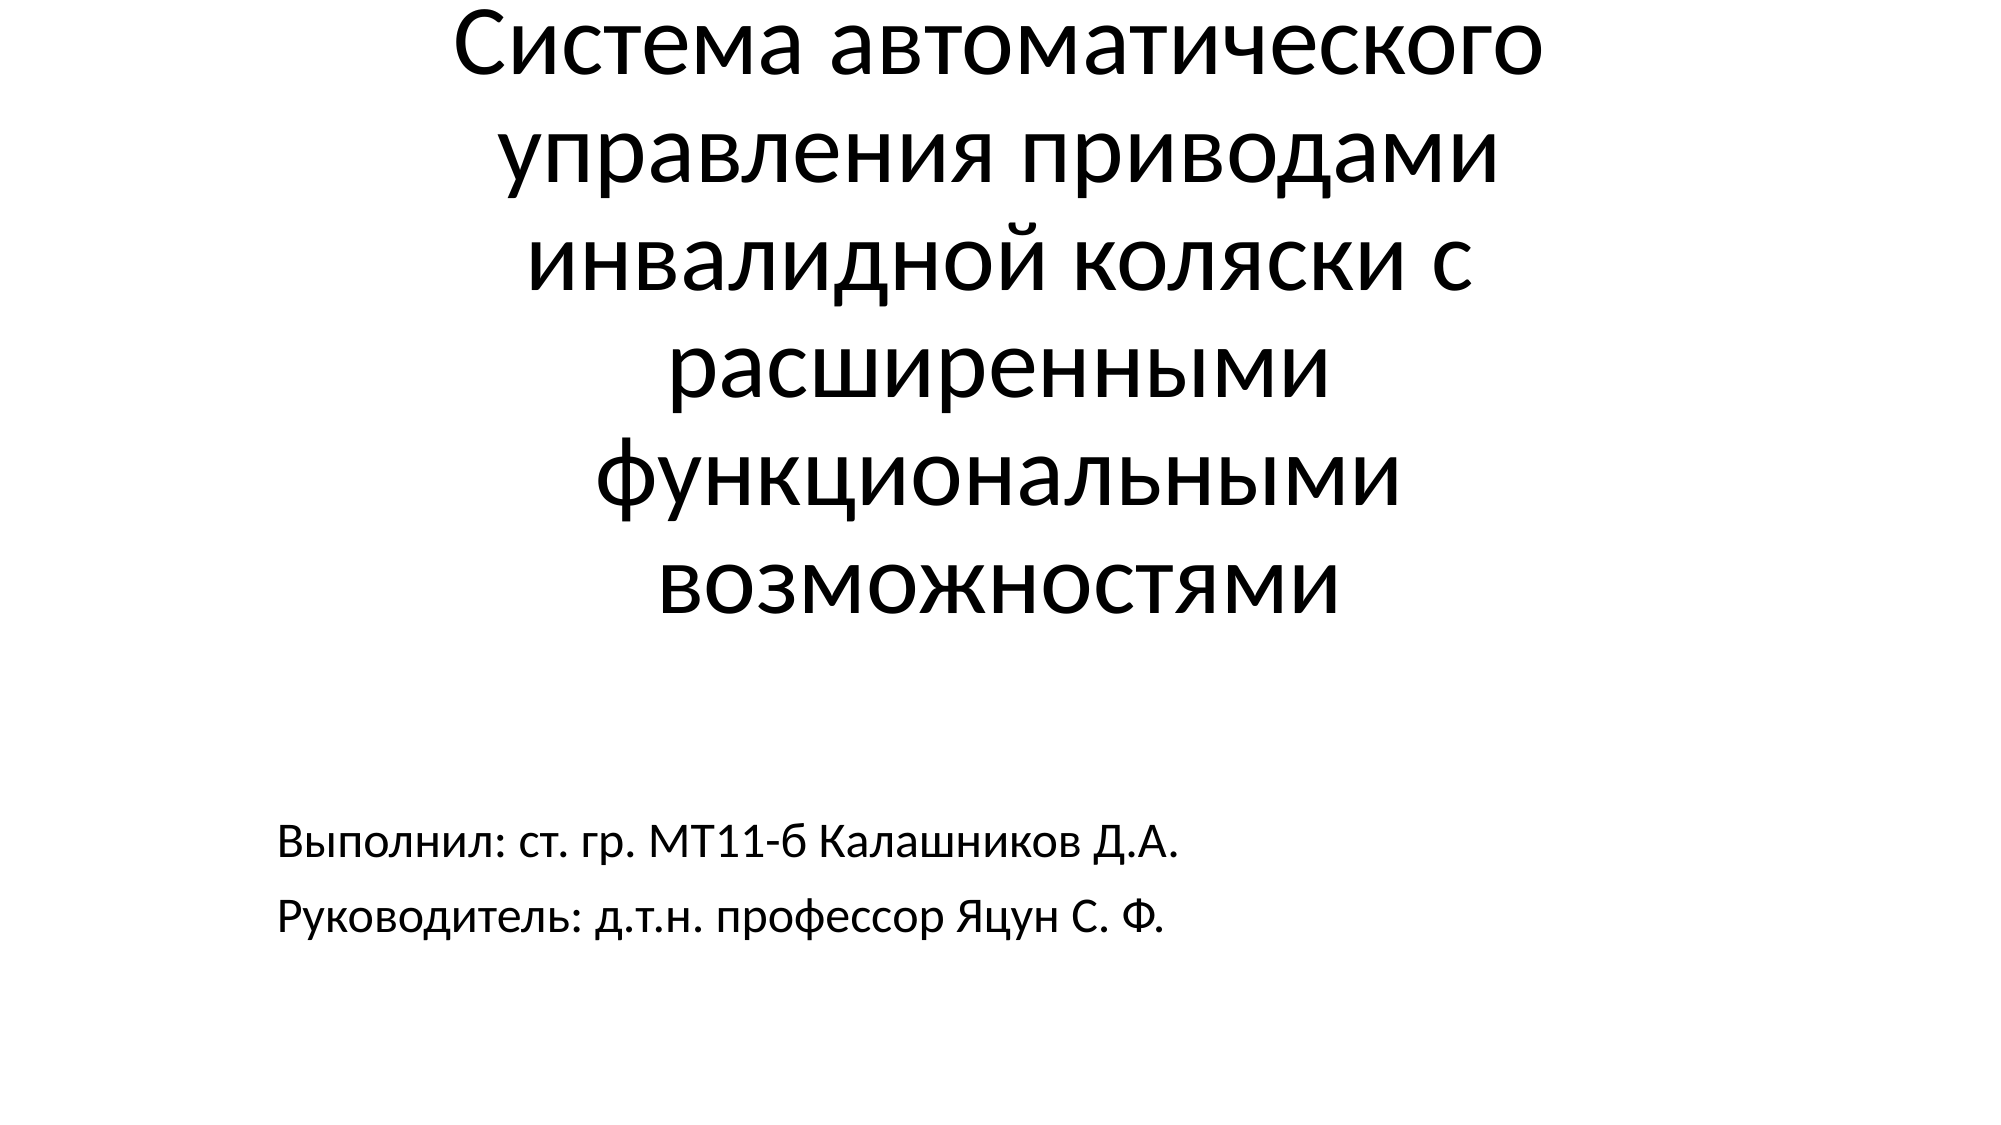

# Система автоматического управления приводами инвалидной коляски с расширенными функциональными возможностями
Выполнил: ст. гр. МТ11-б Калашников Д.А.
Руководитель: д.т.н. профессор Яцун С. Ф.